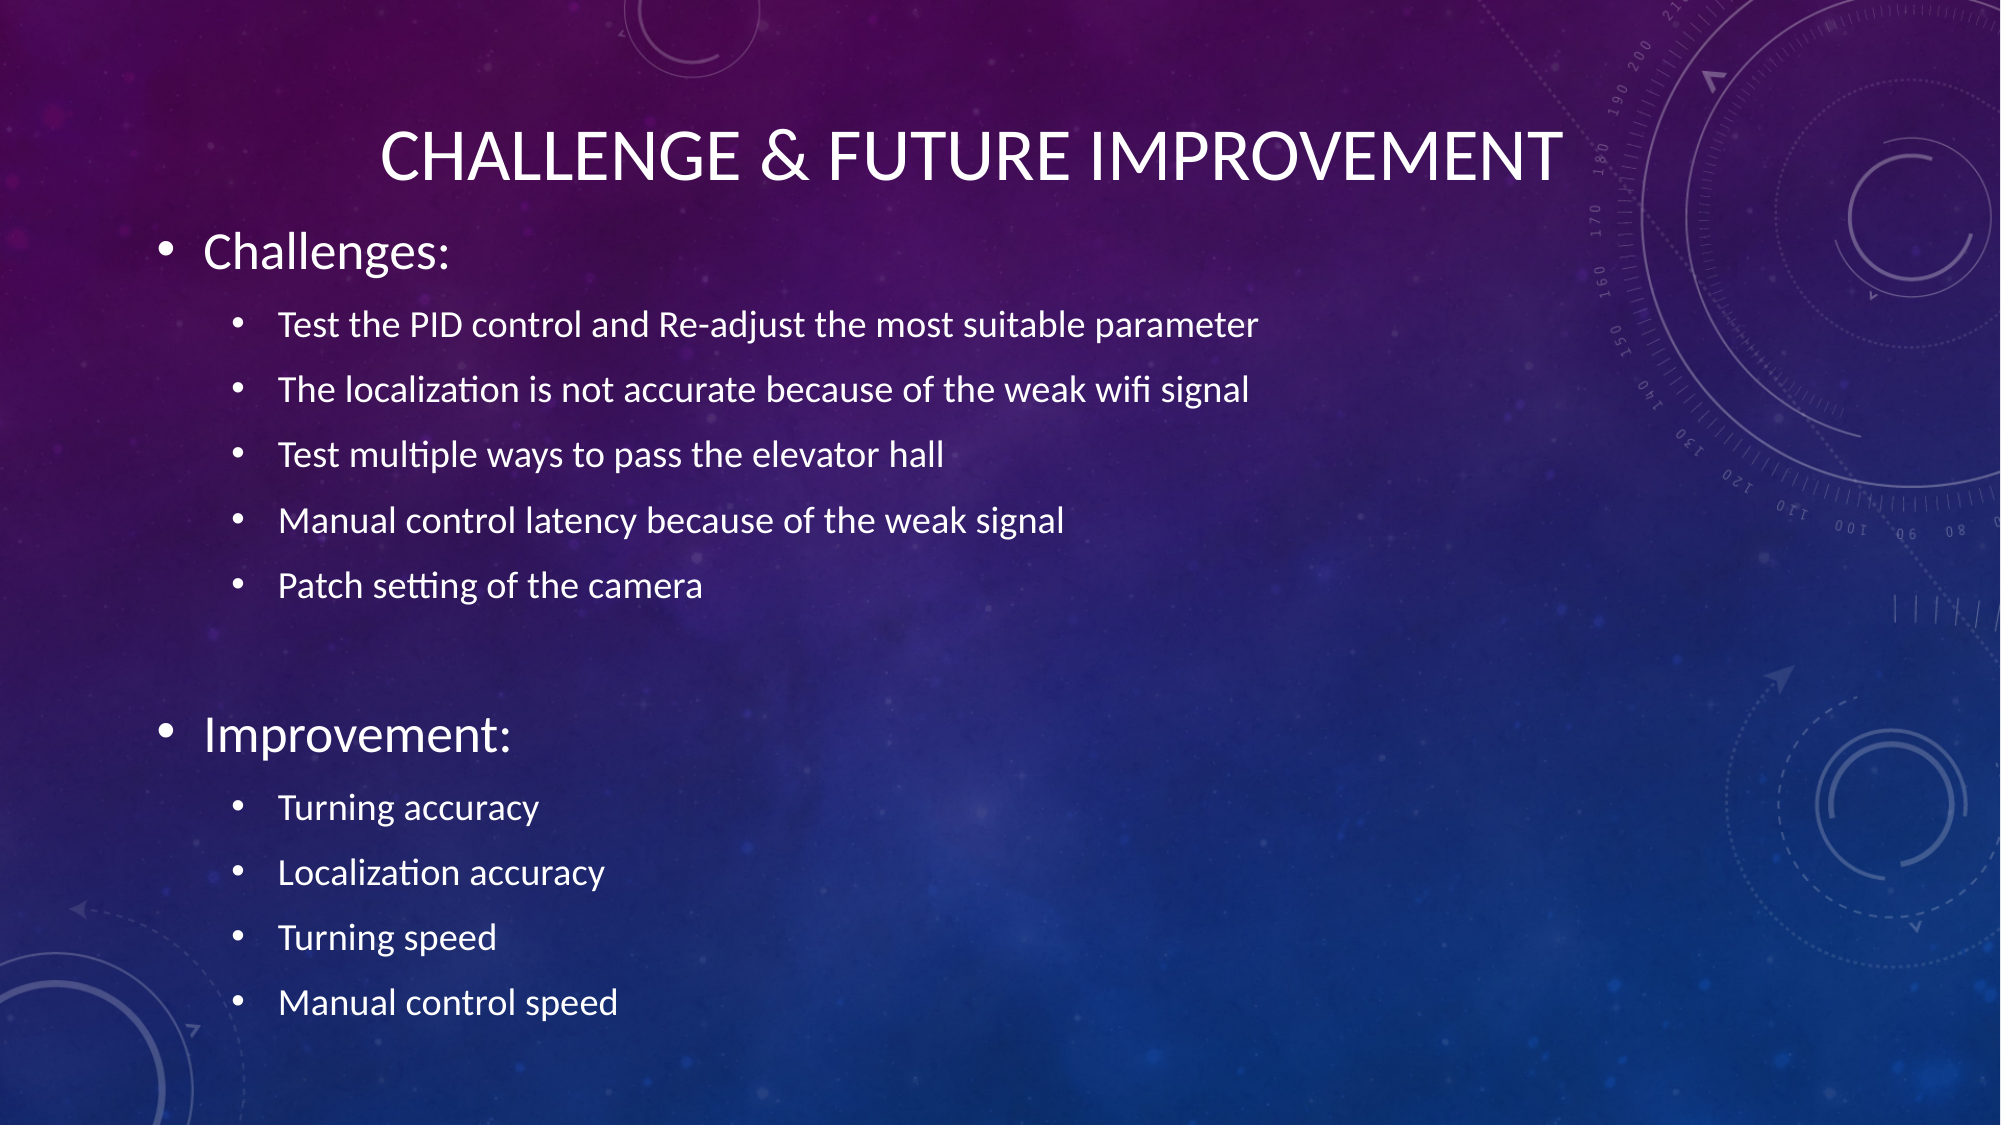

# Challenge & future improvement
Challenges:
Test the PID control and Re-adjust the most suitable parameter
The localization is not accurate because of the weak wifi signal
Test multiple ways to pass the elevator hall
Manual control latency because of the weak signal
Patch setting of the camera

Improvement:
Turning accuracy
Localization accuracy
Turning speed
Manual control speed